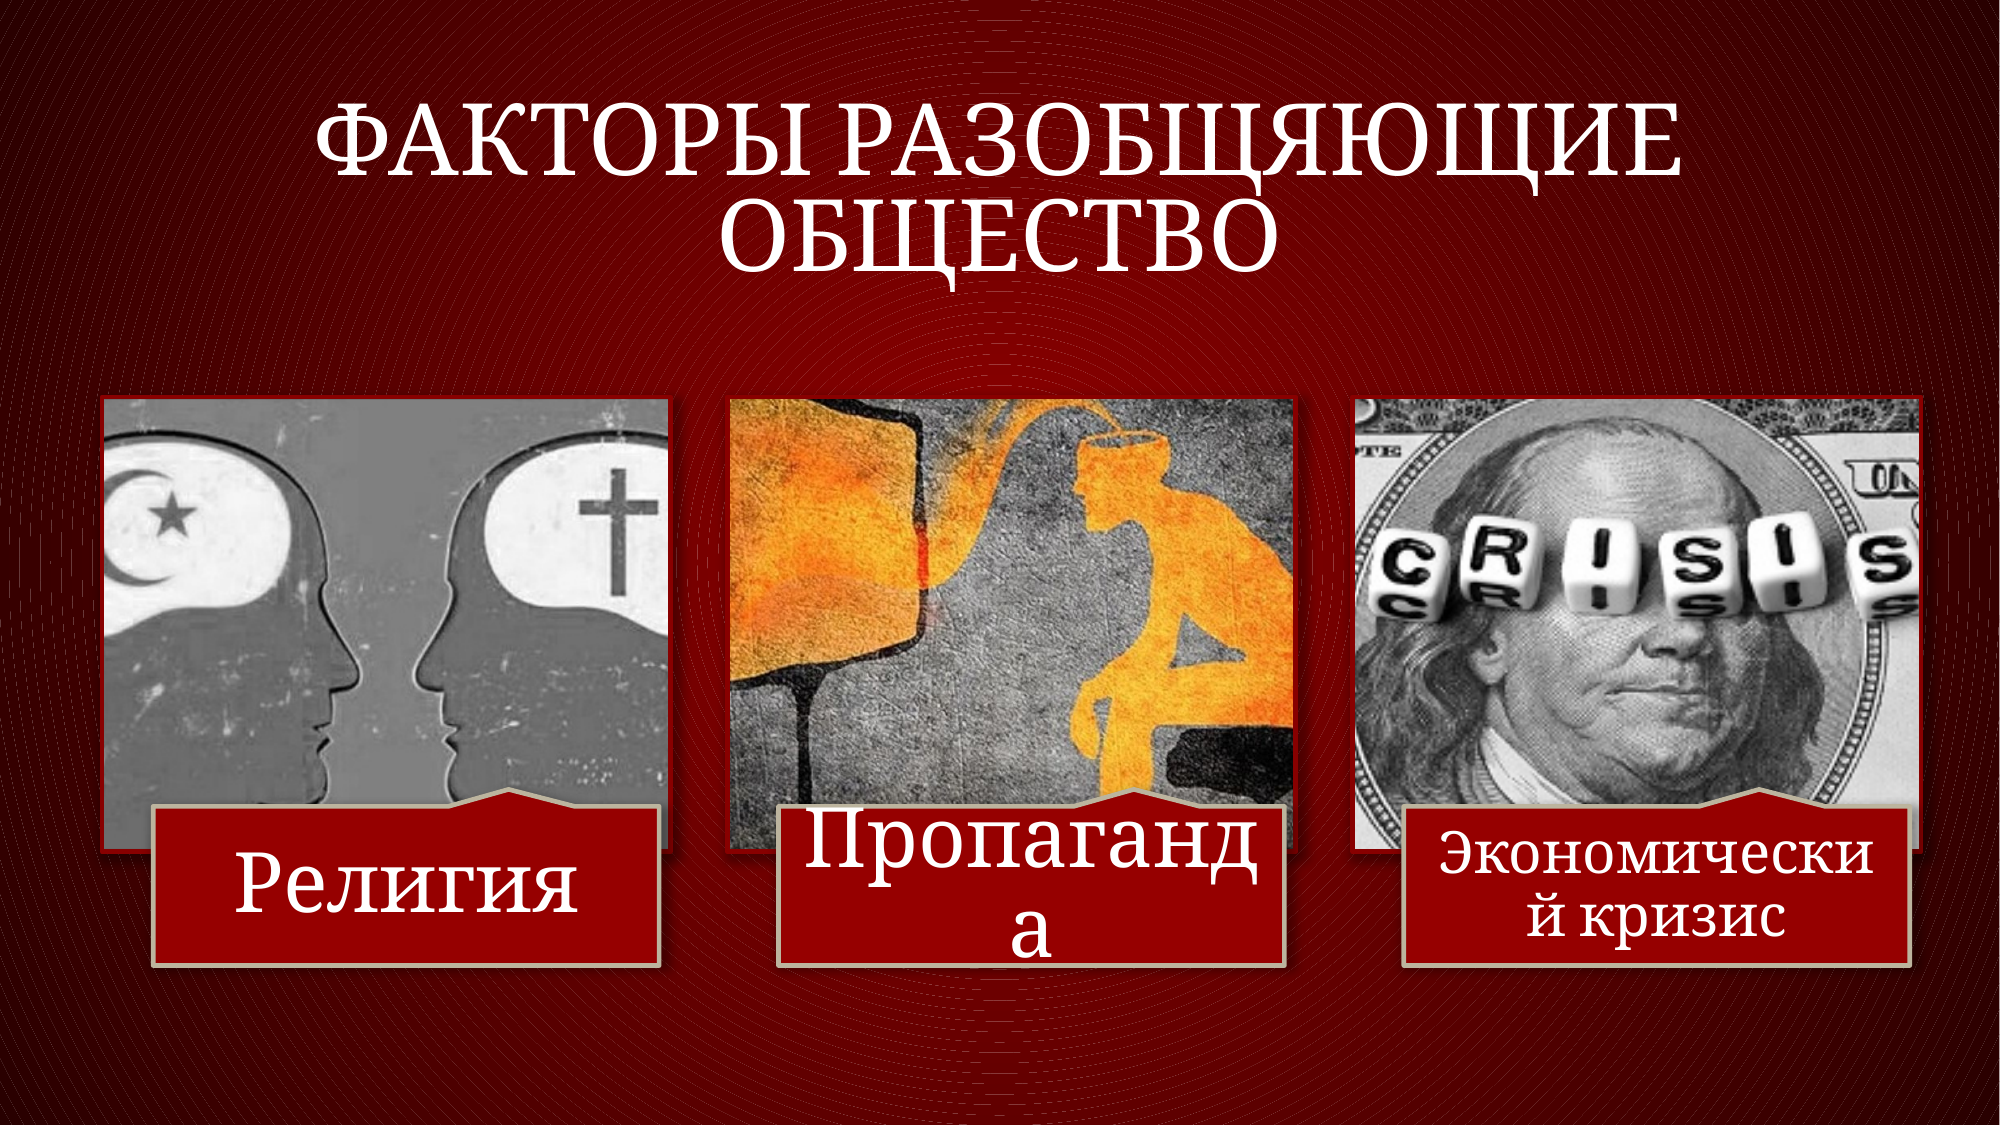

Религия
Пропаганда
Экономический кризис
# Факторы разобщяющие Общество